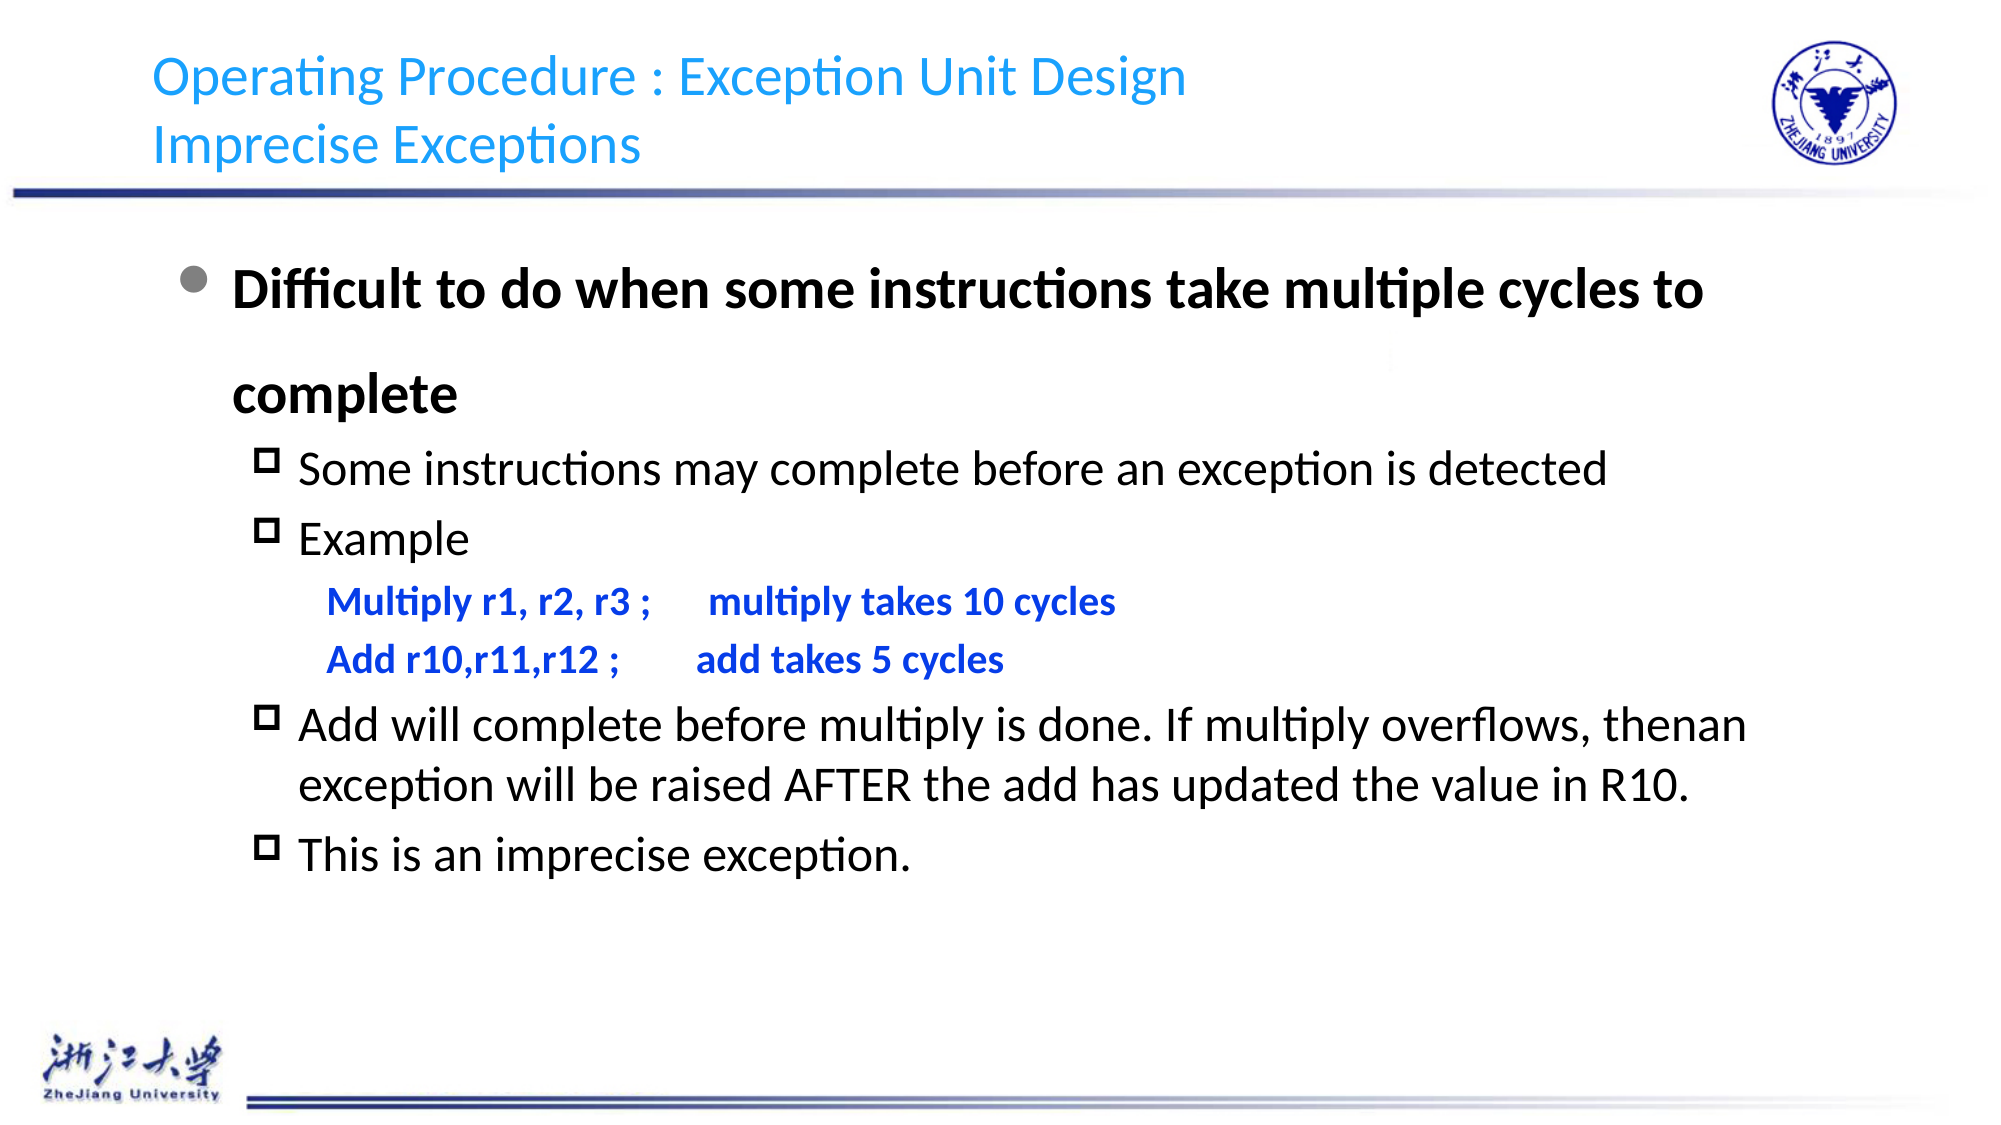

# Operating Procedure : Exception Unit Design Imprecise Exceptions
Difficult to do when some instructions take multiple cycles to complete
Some instructions may complete before an exception is detected
Example
Multiply r1, r2, r3 ;      multiply takes 10 cycles
Add r10,r11,r12 ;        add takes 5 cycles
Add will complete before multiply is done. If multiply overflows, thenan exception will be raised AFTER the add has updated the value in R10.
This is an imprecise exception.